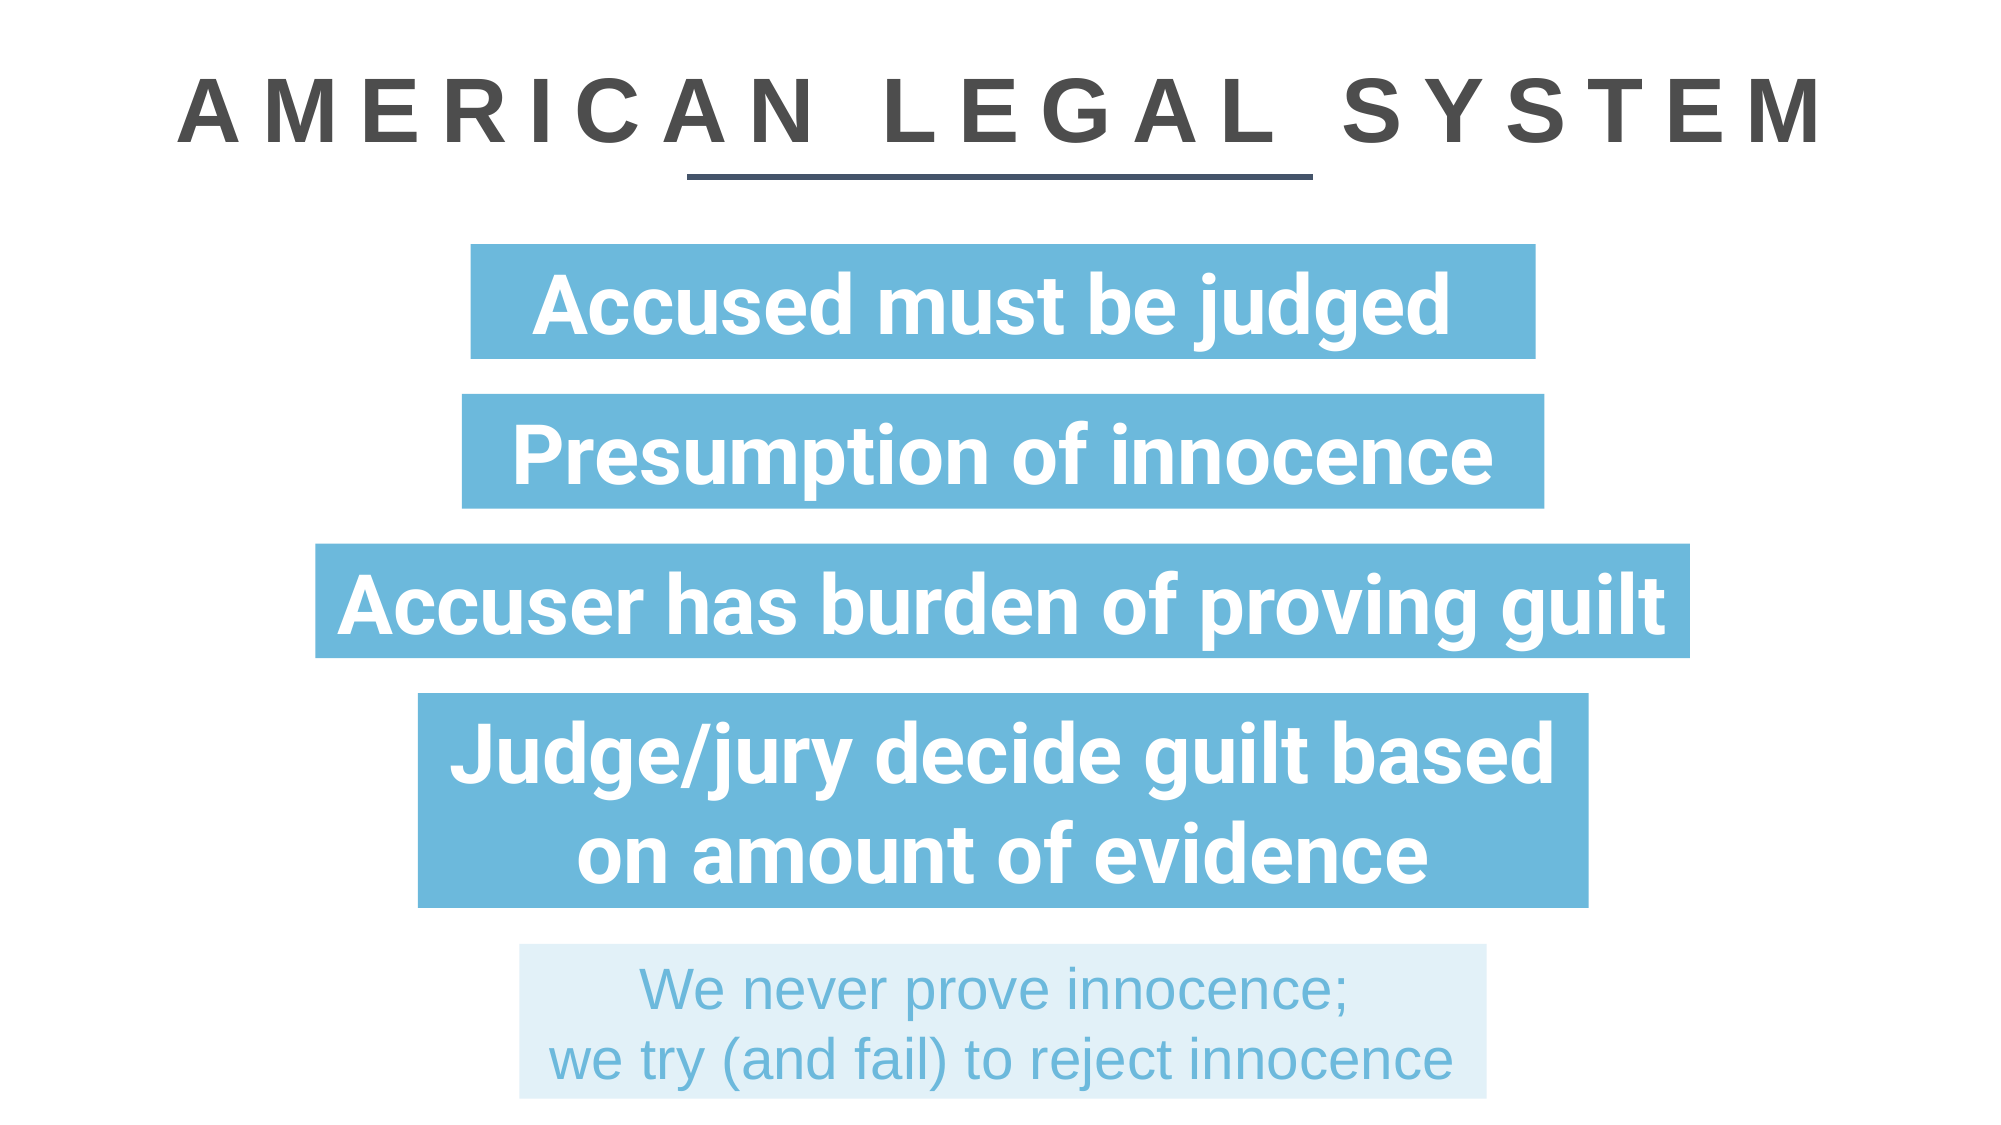

# AMERICAN LEGAL SYSTEM
Accused must be judged
Presumption of innocence
Accuser has burden of proving guilt
Judge/jury decide guilt based on amount of evidence
We never prove innocence;
we try (and fail) to reject innocence